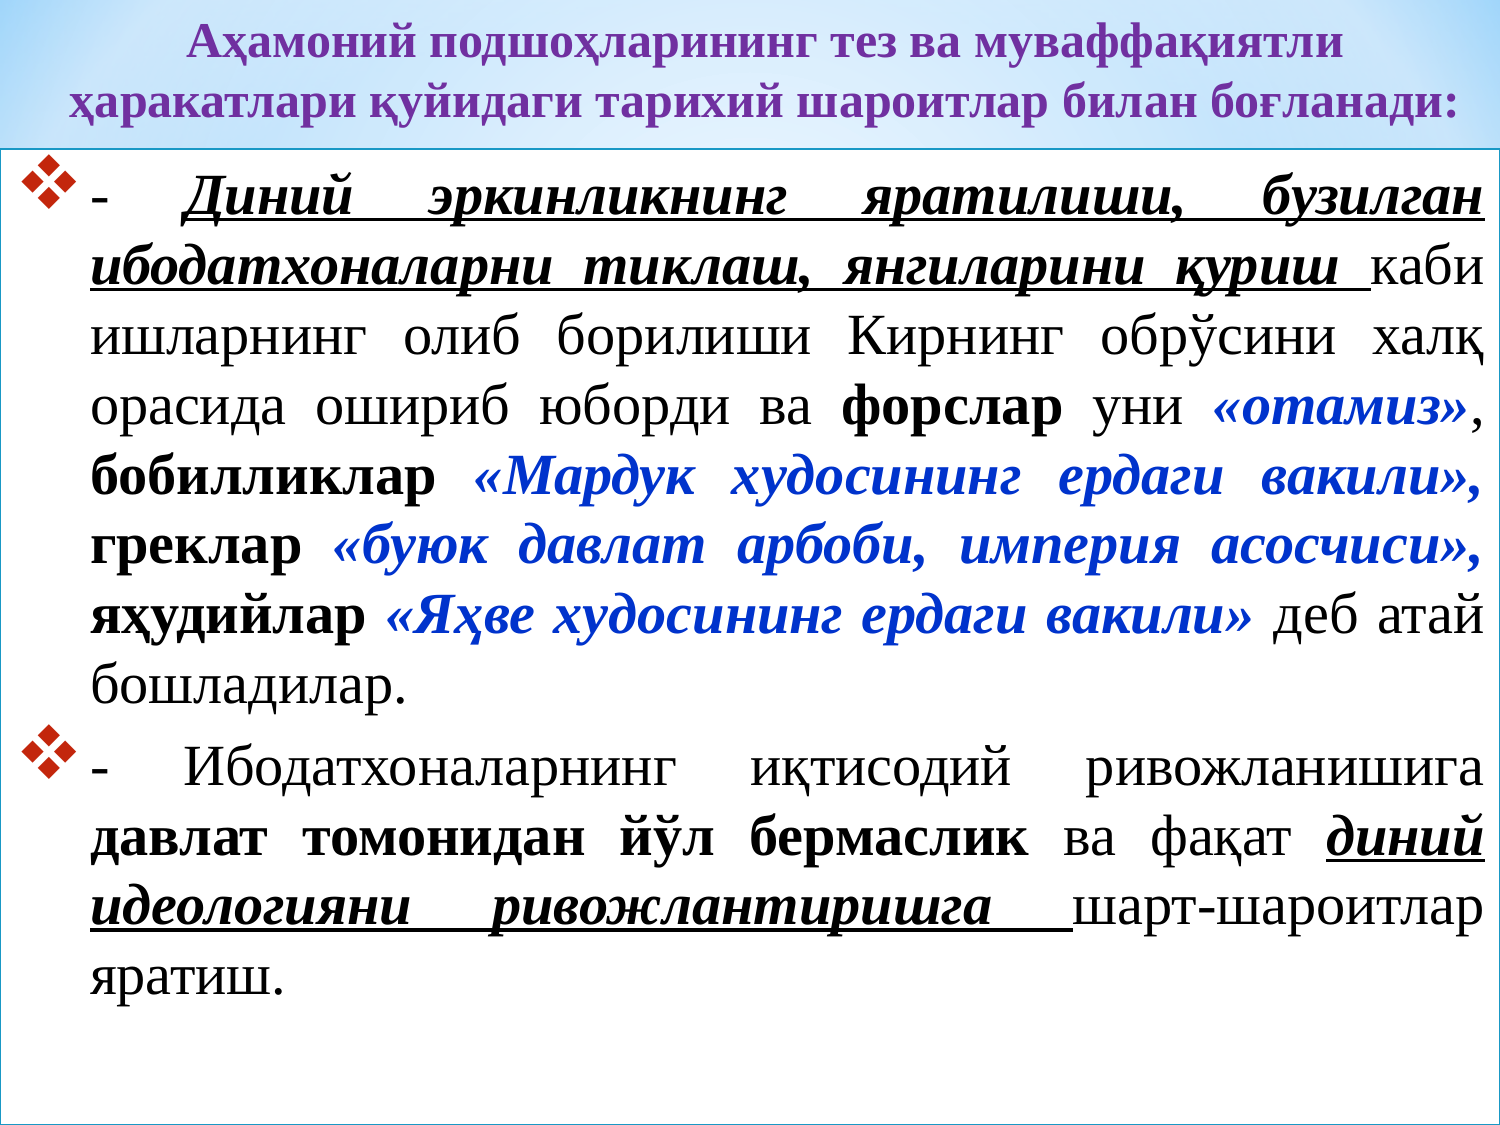

# Аҳамоний подшоҳларининг тез ва муваффақиятли ҳаракатлари қуйидаги тарихий шароитлар билан боғланади:
- Диний эркинликнинг яратилиши, бузилган ибодатхоналарни тиклаш, янгиларини қуриш каби ишларнинг олиб борилиши Кирнинг обрўсини халқ орасида ошириб юборди ва форслар уни «отамиз», бобилликлар «Мардук худосининг ердаги вакили», греклар «буюк давлат арбоби, империя асосчиси», яҳудийлар «Яҳве худосининг ердаги вакили» деб атай бошладилар.
- Ибодатхоналарнинг иқтисодий ривожланишига давлат томонидан йўл бермаслик ва фақат диний идеологияни ривожлантиришга шарт-шароитлар яратиш.